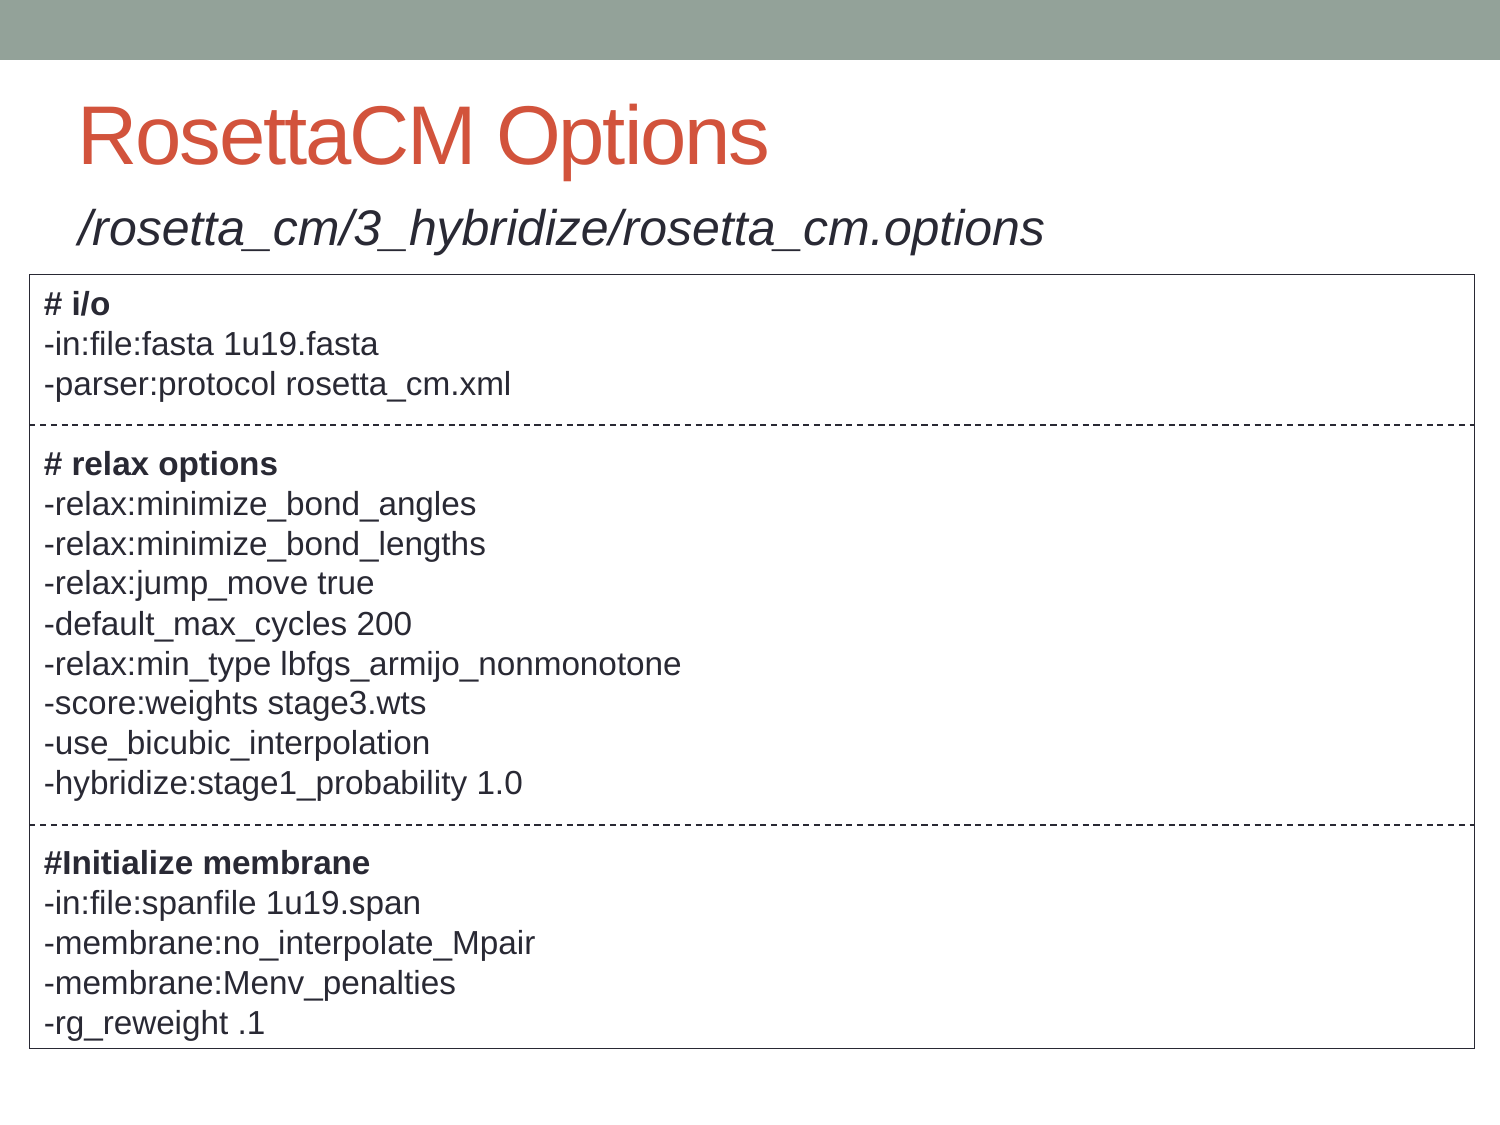

# RosettaCM Options
/rosetta_cm/3_hybridize/rosetta_cm.options
# i/o -in:file:fasta 1u19.fasta -parser:protocol rosetta_cm.xml
# relax options
-relax:minimize_bond_angles
-relax:minimize_bond_lengths
-relax:jump_move true
-default_max_cycles 200
-relax:min_type lbfgs_armijo_nonmonotone
-score:weights stage3.wts
-use_bicubic_interpolation
-hybridize:stage1_probability 1.0

#Initialize membrane
-in:file:spanfile 1u19.span
-membrane:no_interpolate_Mpair
-membrane:Menv_penalties
-rg_reweight .1